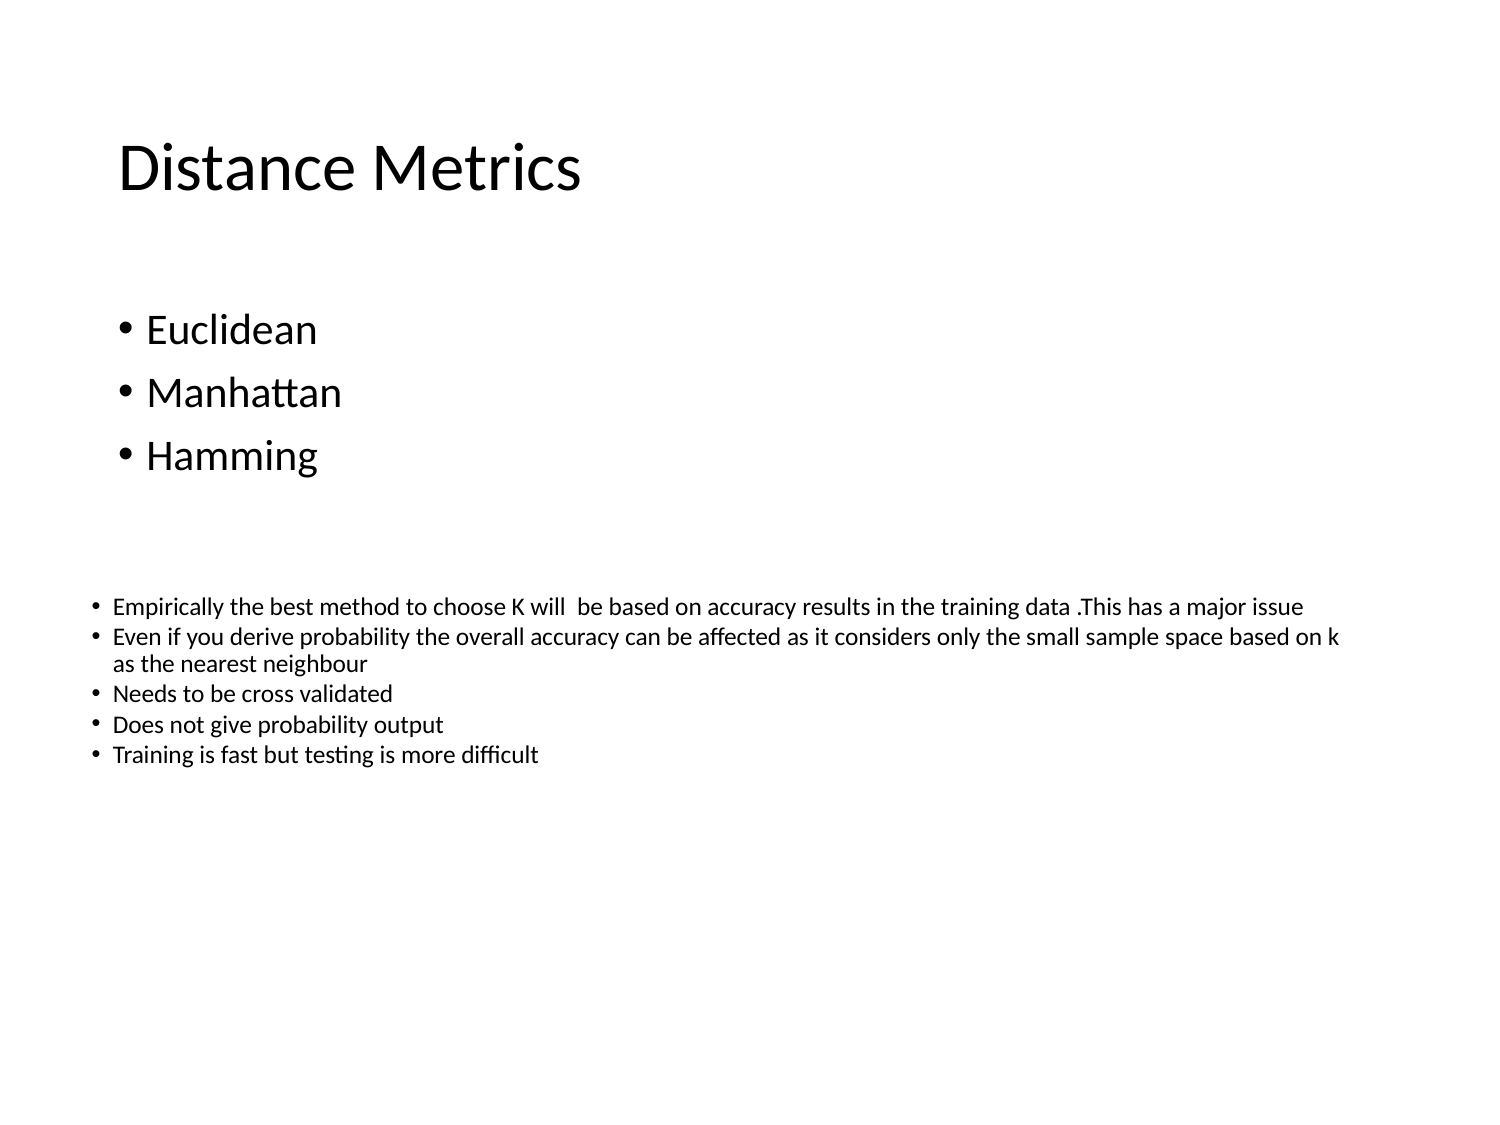

# Distance Metrics
Euclidean
Manhattan
Hamming

Empirically the best method to choose K will  be based on accuracy results in the training data .This has a major issue
Even if you derive probability the overall accuracy can be affected as it considers only the small sample space based on k as the nearest neighbour
Needs to be cross validated
Does not give probability output
Training is fast but testing is more difficult